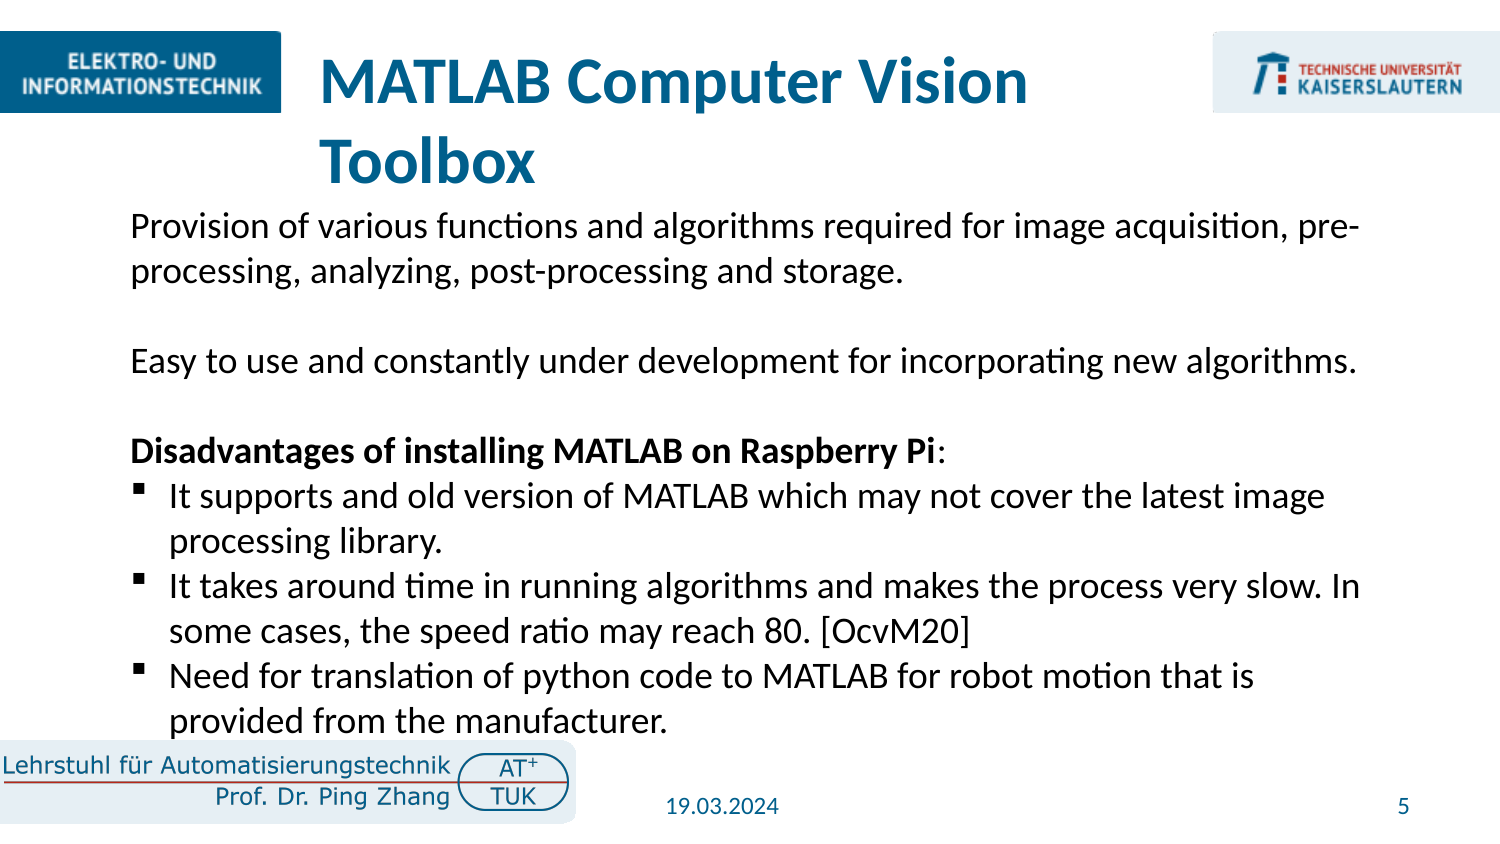

# MATLAB Computer Vision Toolbox
Provision of various functions and algorithms required for image acquisition, pre-processing, analyzing, post-processing and storage.

Easy to use and constantly under development for incorporating new algorithms.

Disadvantages of installing MATLAB on Raspberry Pi:
It supports and old version of MATLAB which may not cover the latest image processing library.
It takes around time in running algorithms and makes the process very slow. In some cases, the speed ratio may reach 80. [OcvM20]
Need for translation of python code to MATLAB for robot motion that is provided from the manufacturer.